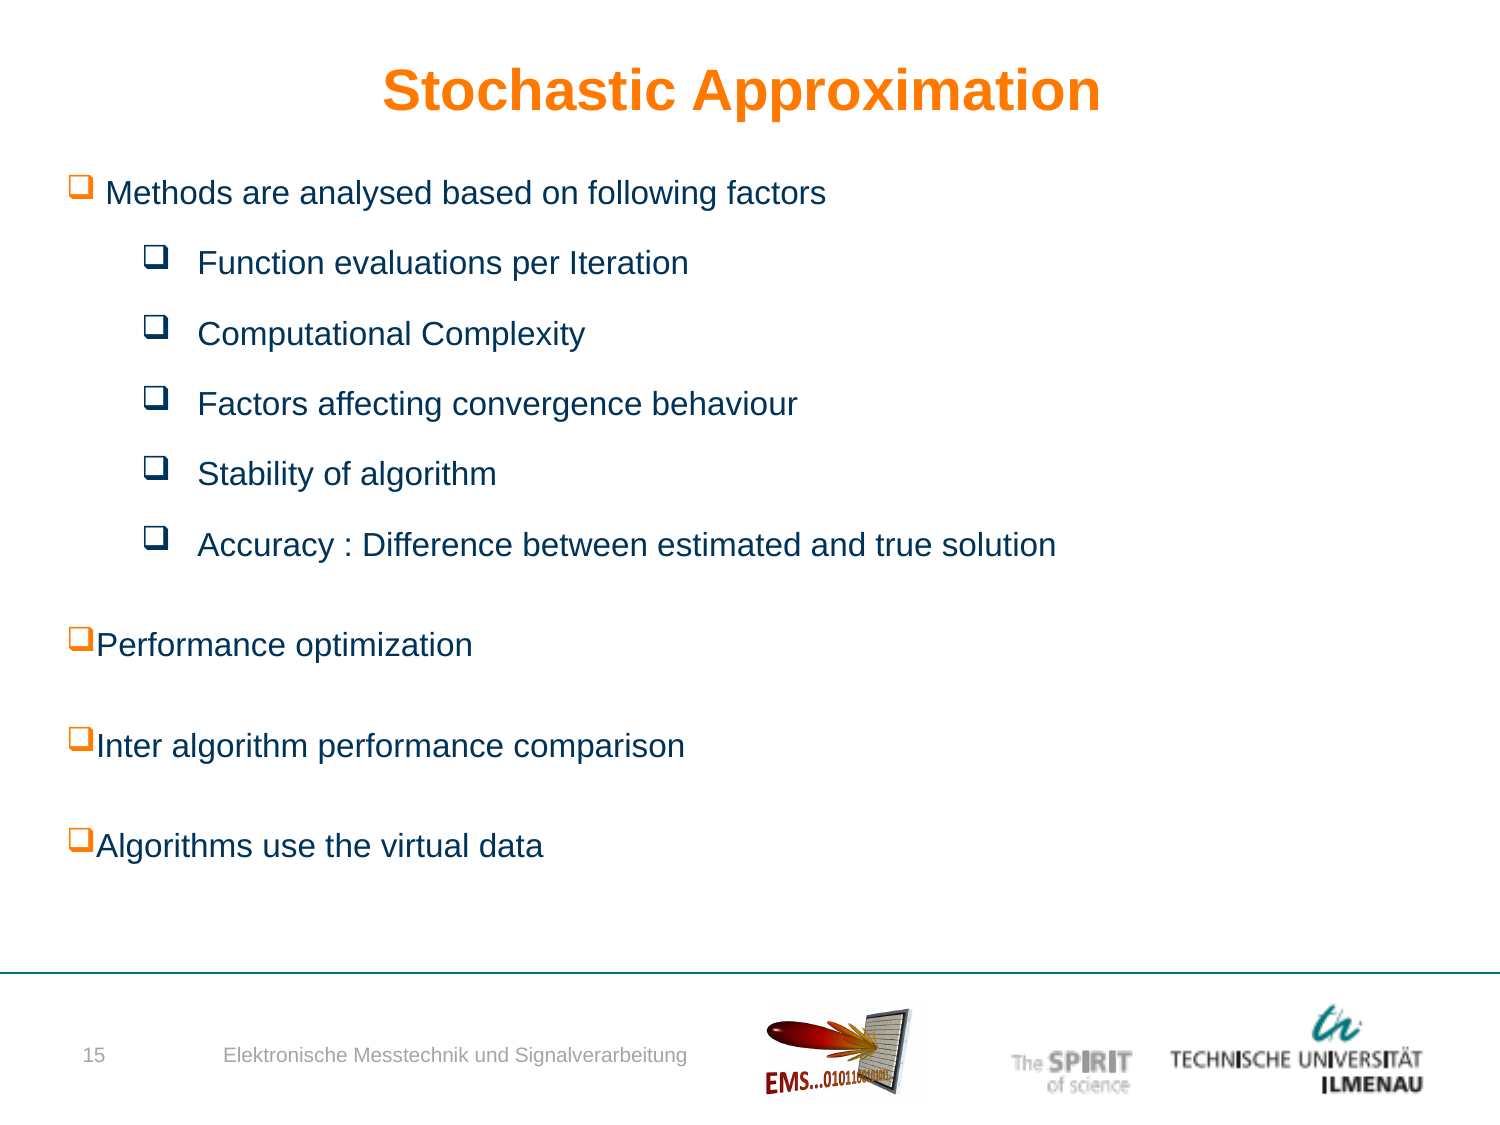

# Stochastic Approximation
 Methods are analysed based on following factors
Function evaluations per Iteration
Computational Complexity
Factors affecting convergence behaviour
Stability of algorithm
Accuracy : Difference between estimated and true solution
Performance optimization
Inter algorithm performance comparison
Algorithms use the virtual data

Elektronische Messtechnik und Signalverarbeitung
15